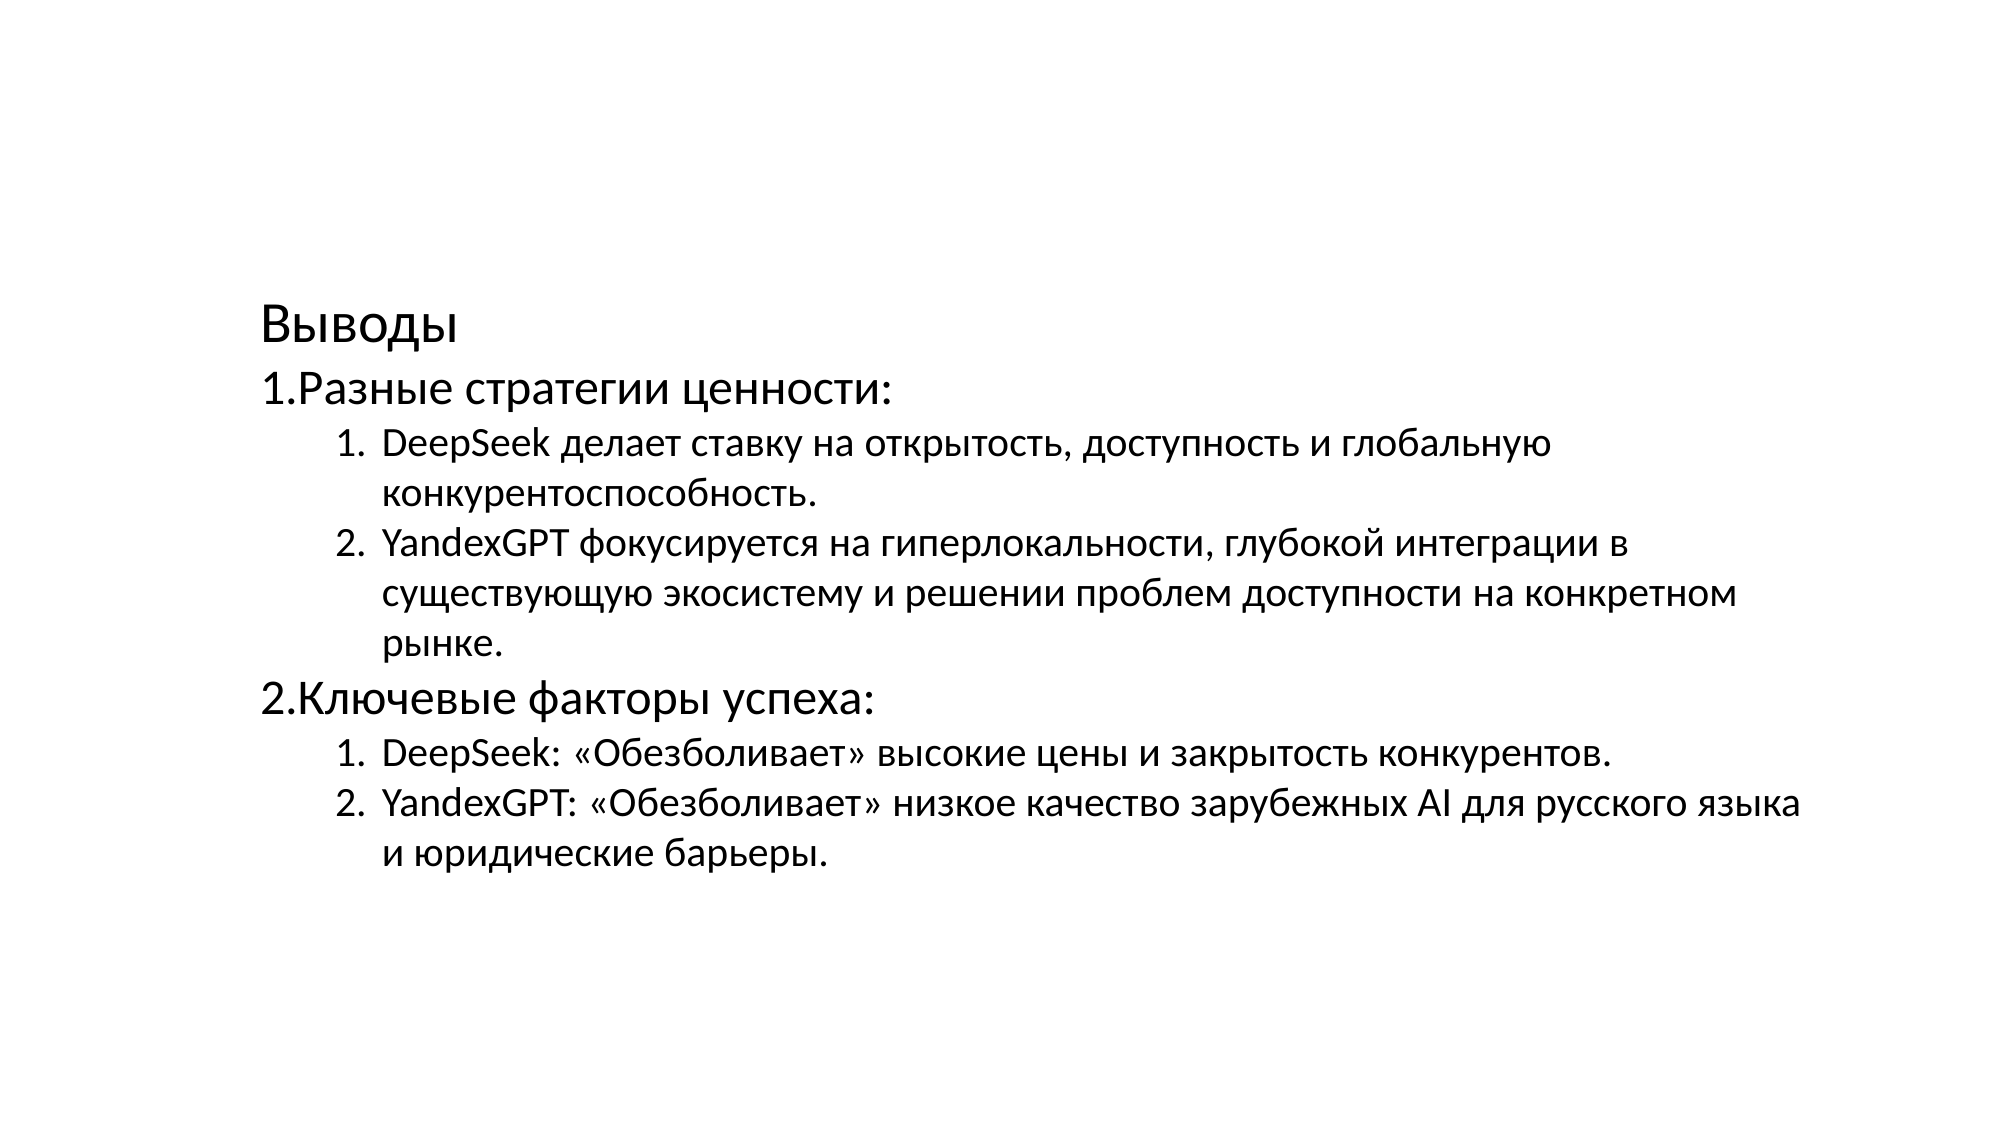

Выводы
Разные стратегии ценности:
DeepSeek делает ставку на открытость, доступность и глобальную конкурентоспособность.
YandexGPT фокусируется на гиперлокальности, глубокой интеграции в существующую экосистему и решении проблем доступности на конкретном рынке.
Ключевые факторы успеха:
DeepSeek: «Обезболивает» высокие цены и закрытость конкурентов.
YandexGPT: «Обезболивает» низкое качество зарубежных AI для русского языка и юридические барьеры.